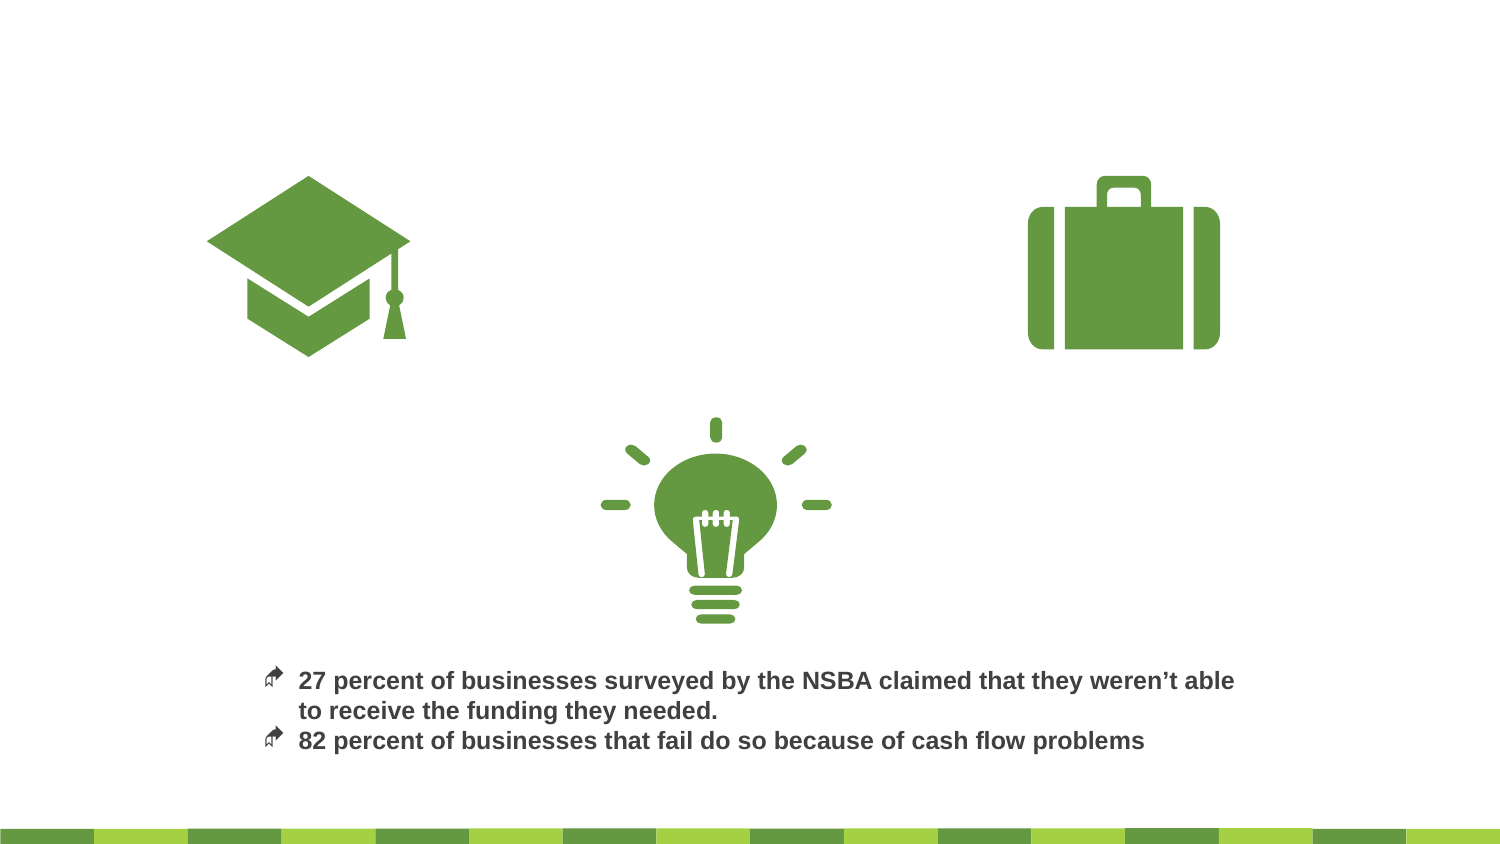

27 percent of businesses surveyed by the NSBA claimed that they weren’t able to receive the funding they needed.
82 percent of businesses that fail do so because of cash flow problems